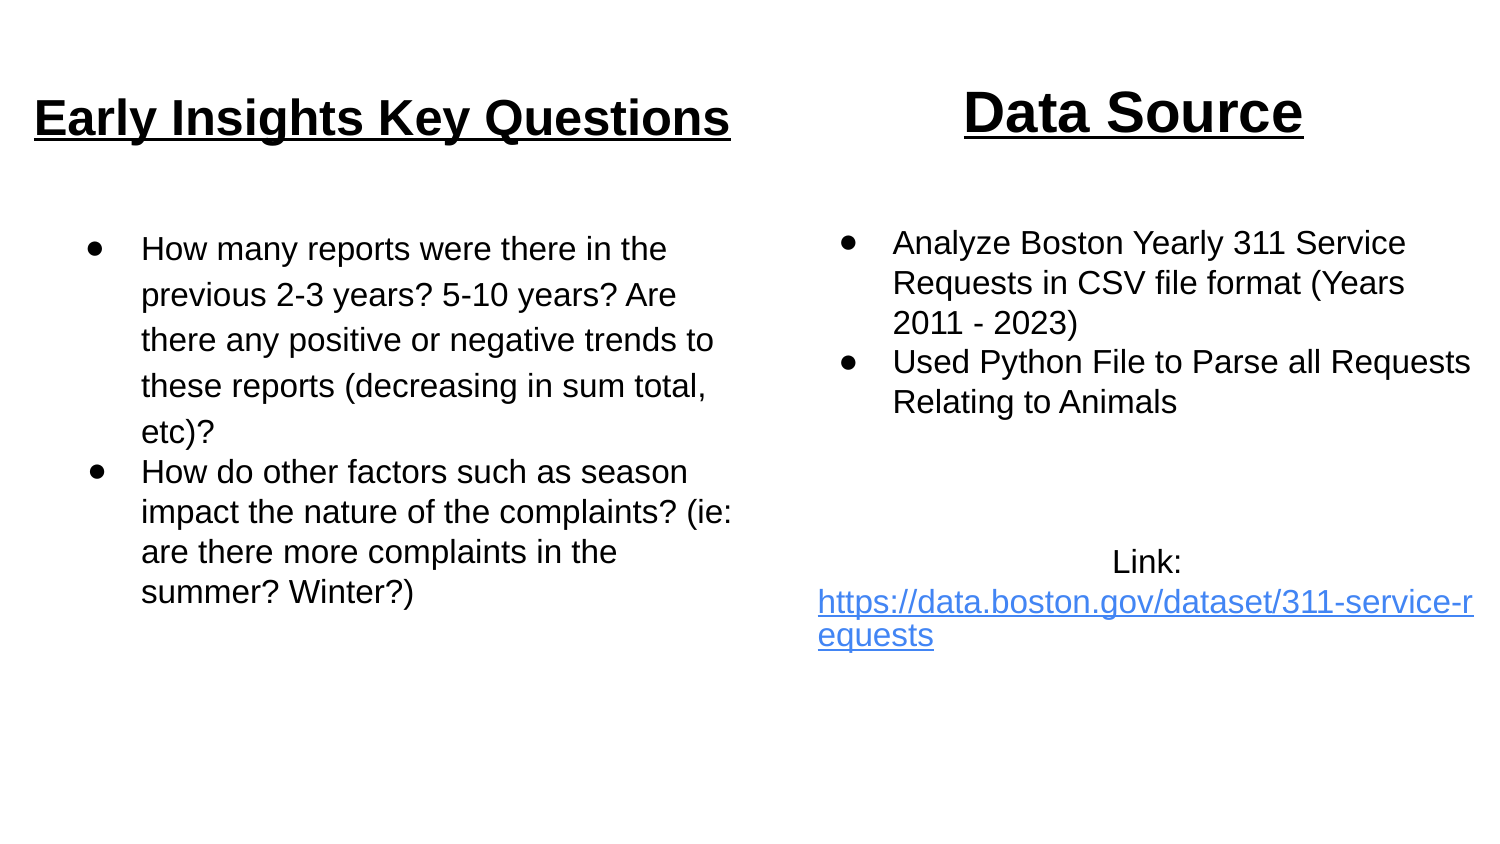

Data Source
# Early Insights Key Questions
How many reports were there in the previous 2-3 years? 5-10 years? Are there any positive or negative trends to these reports (decreasing in sum total, etc)?
How do other factors such as season impact the nature of the complaints? (ie: are there more complaints in the summer? Winter?)

Analyze Boston Yearly 311 Service Requests in CSV file format (Years 2011 - 2023)
Used Python File to Parse all Requests Relating to Animals

Link: https://data.boston.gov/dataset/311-service-requests